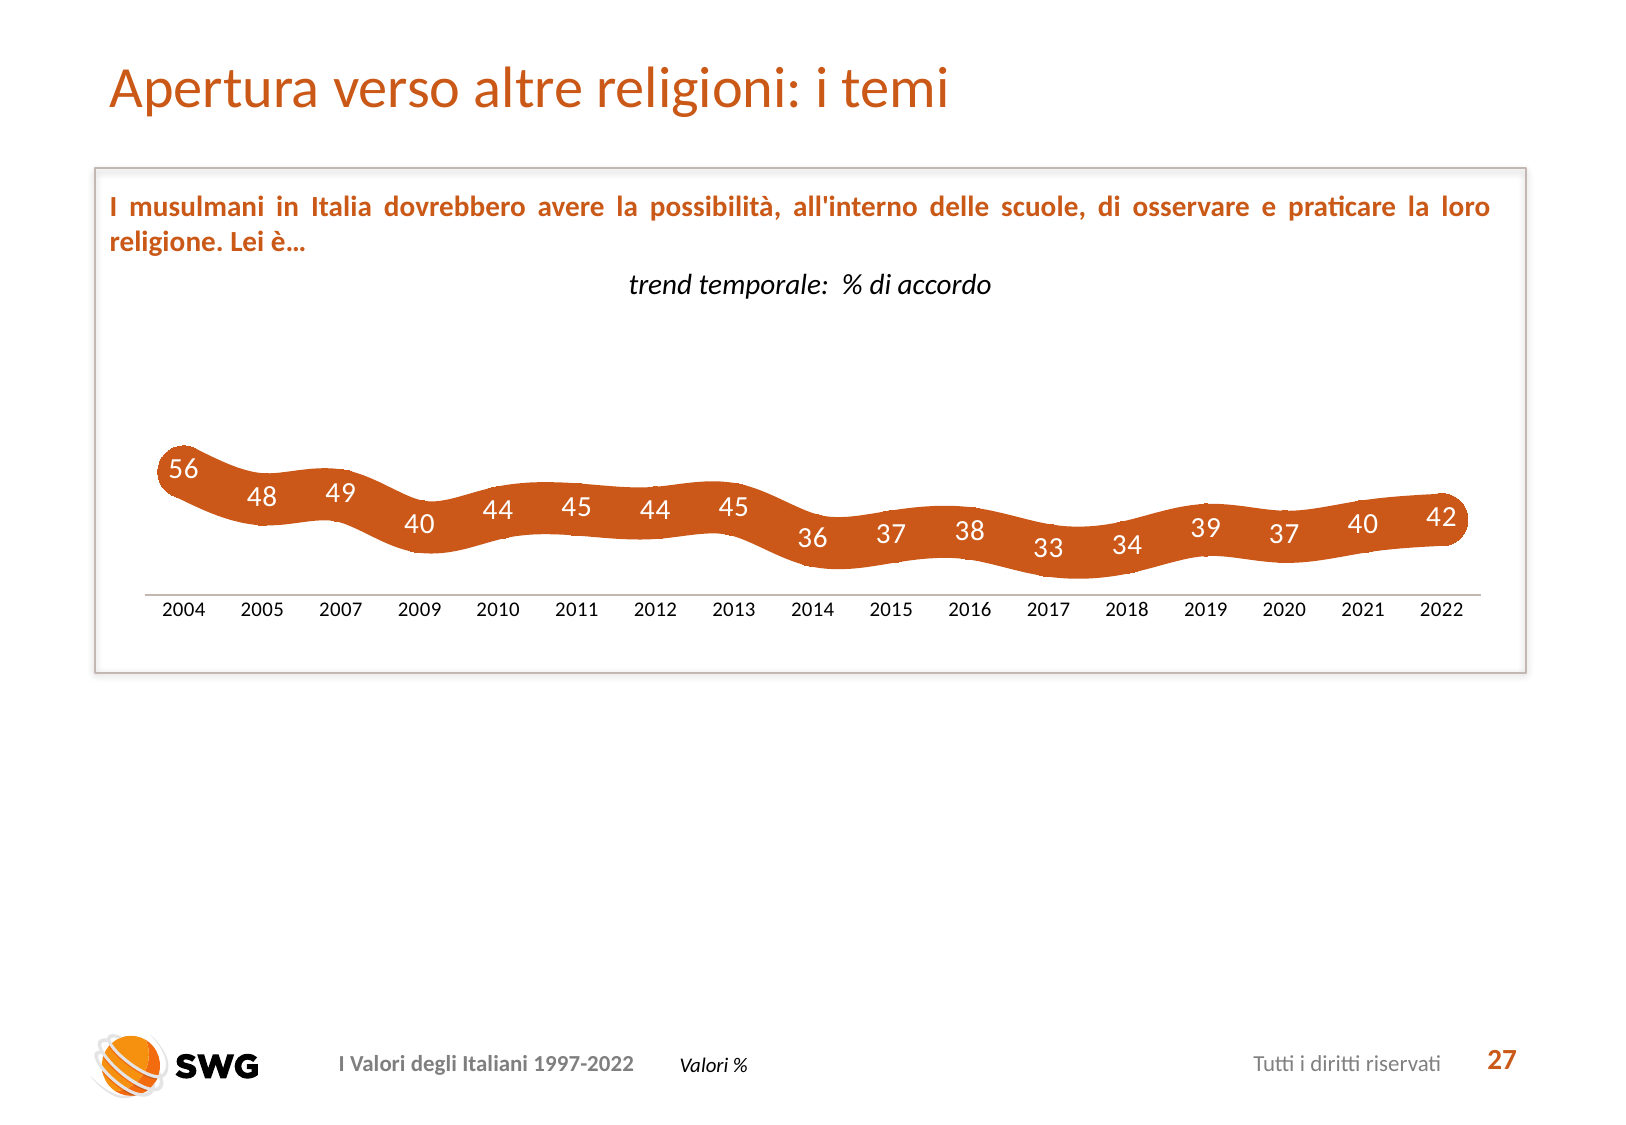

# Apertura verso altre religioni: i temi

I musulmani in Italia dovrebbero avere la possibilità, all'interno delle scuole, di osservare e praticare la loro religione. Lei è…
trend temporale:  % di accordo

### Chart

| Category |  |
|---|---|
| 2004 | 56.0 |
| 2005 | 48.0 |
| 2007 | 49.0 |
| 2009 | 40.0 |
| 2010 | 44.0 |
| 2011 | 45.0 |
| 2012 | 44.0 |
| 2013 | 45.0 |
| 2014 | 36.0 |
| 2015 | 37.0 |
| 2016 | 38.0 |
| 2017 | 33.0 |
| 2018 | 34.0 |
| 2019 | 39.0 |
| 2020 | 37.0 |
| 2021 | 40.0 |
| 2022 | 42.0 |
27
Valori %